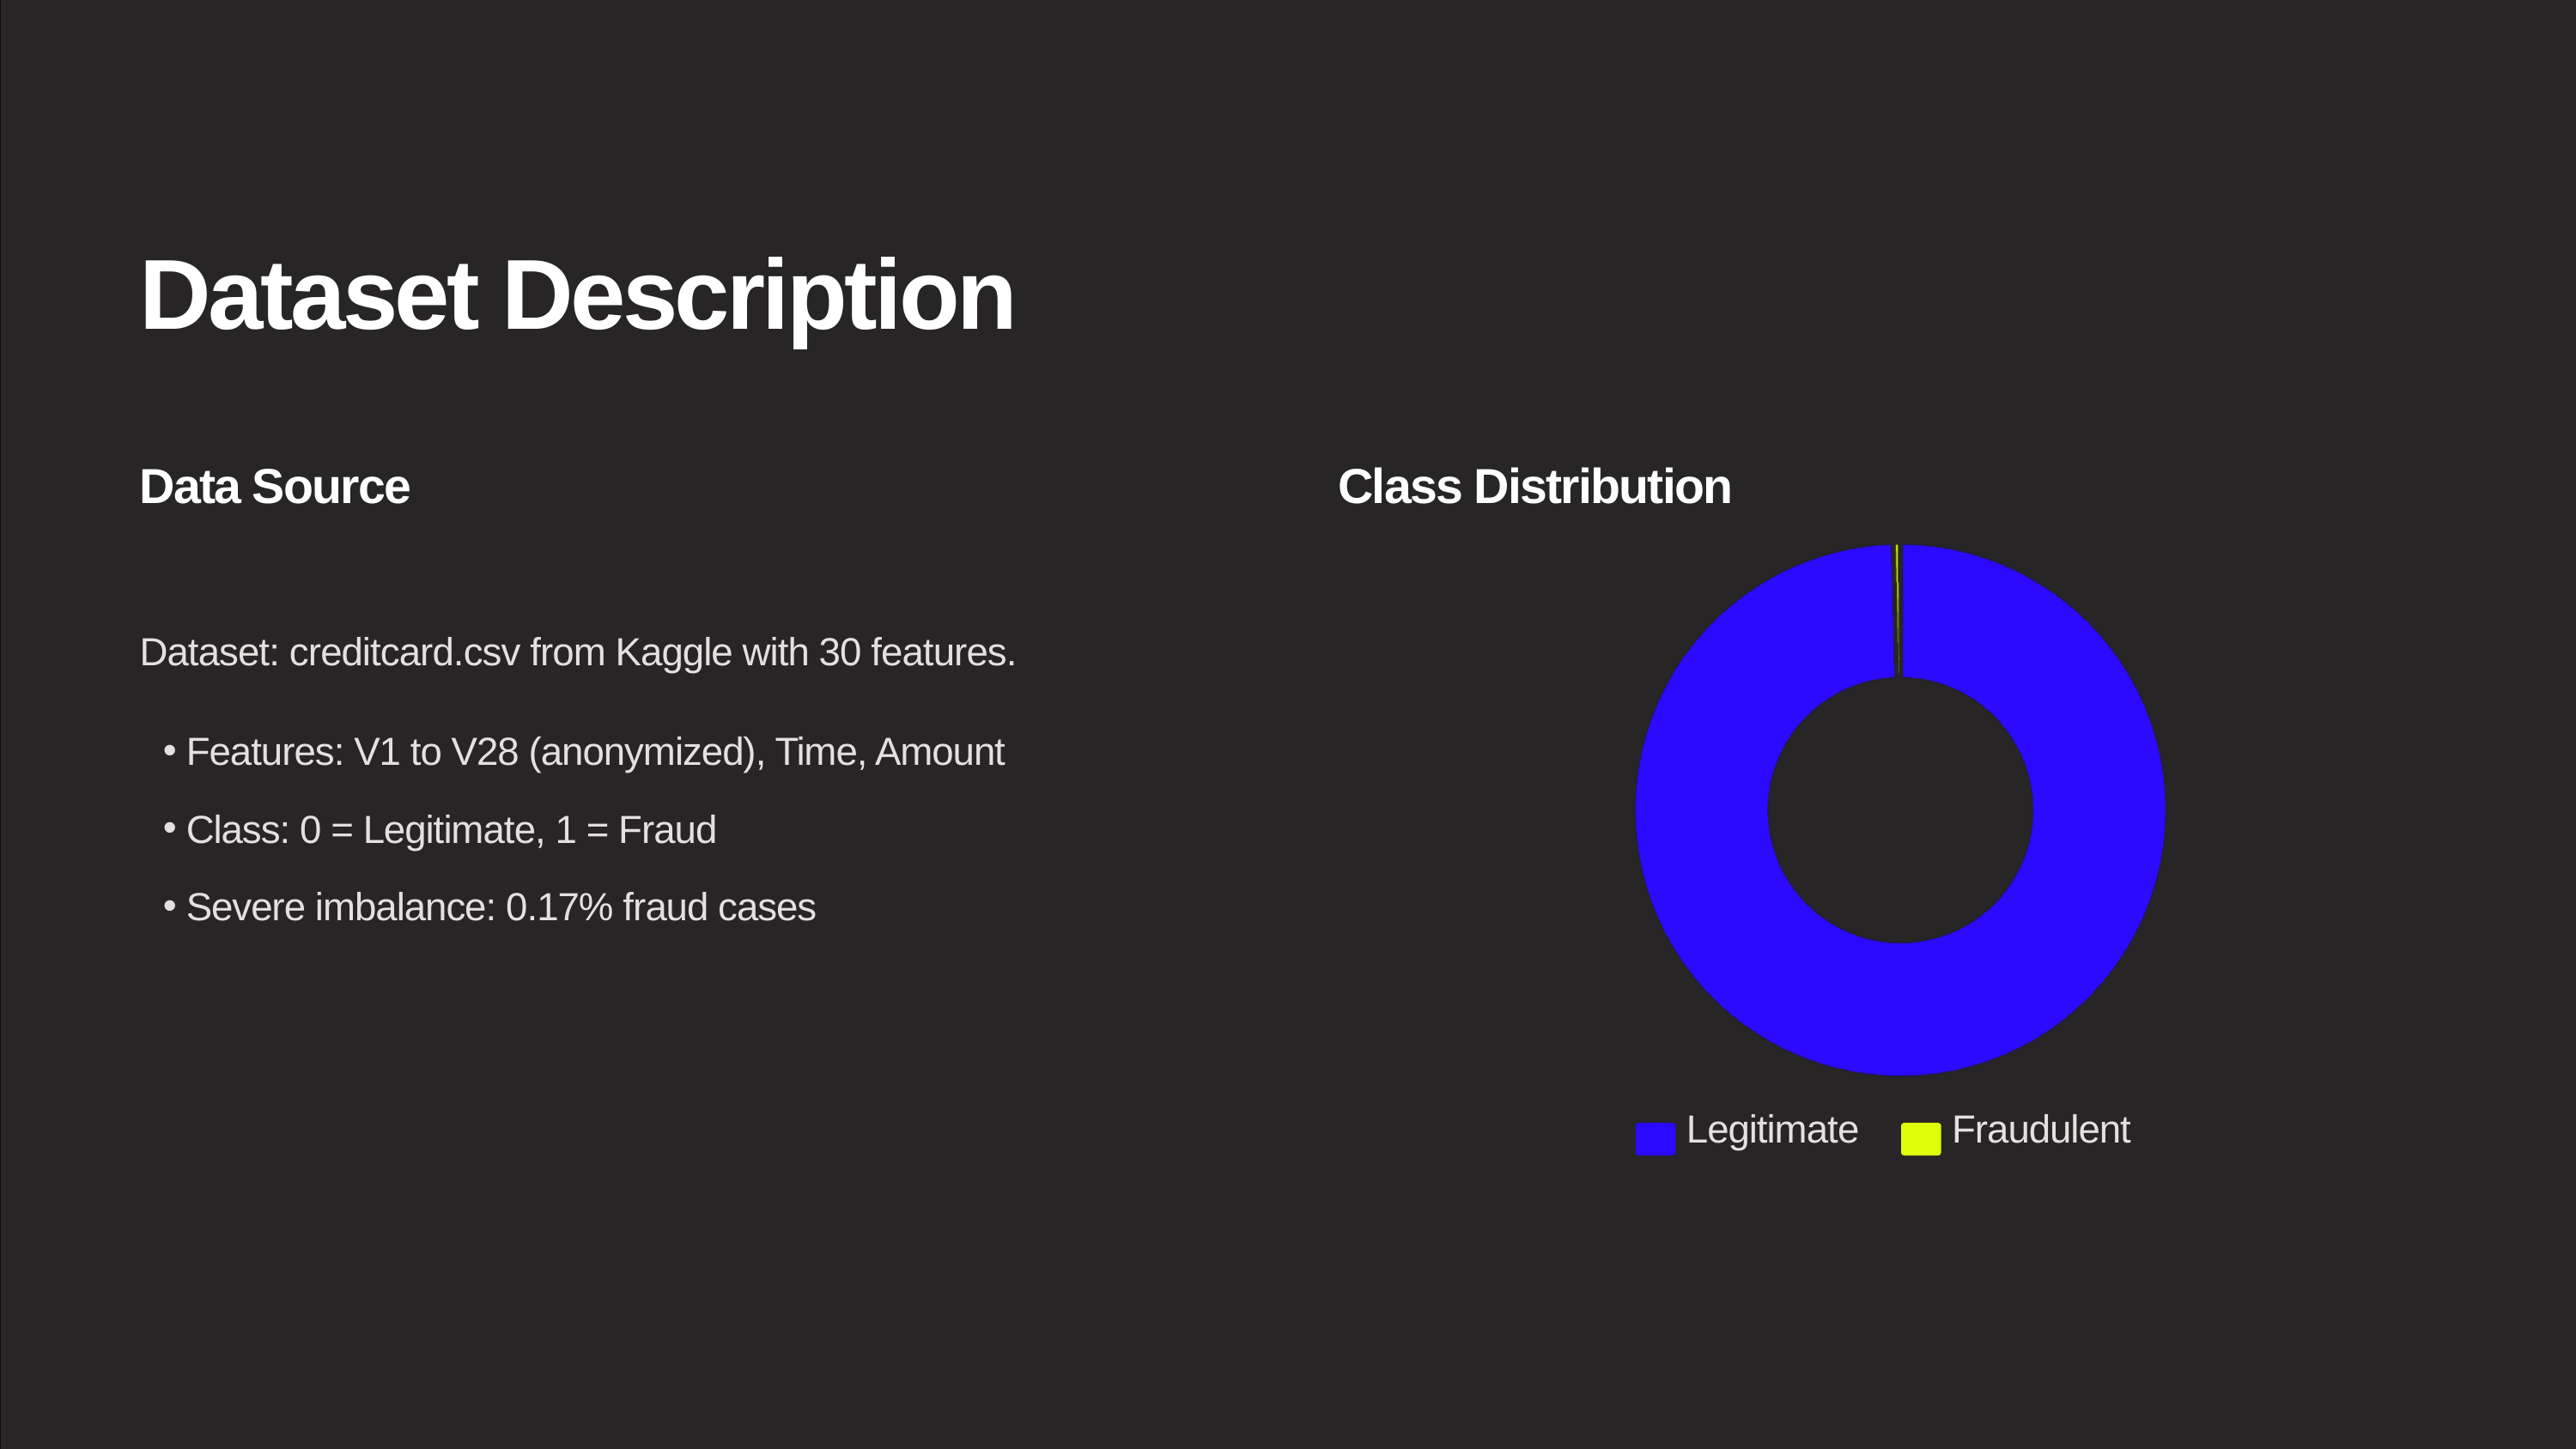

Dataset Description

Data Source

Class Distribution

Dataset: creditcard.csv from Kaggle with 30 features.

Features: V1 to V28 (anonymized), Time, Amount

Class: 0 = Legitimate, 1 = Fraud

Severe imbalance: 0.17% fraud cases

Legitimate

Fraudulent